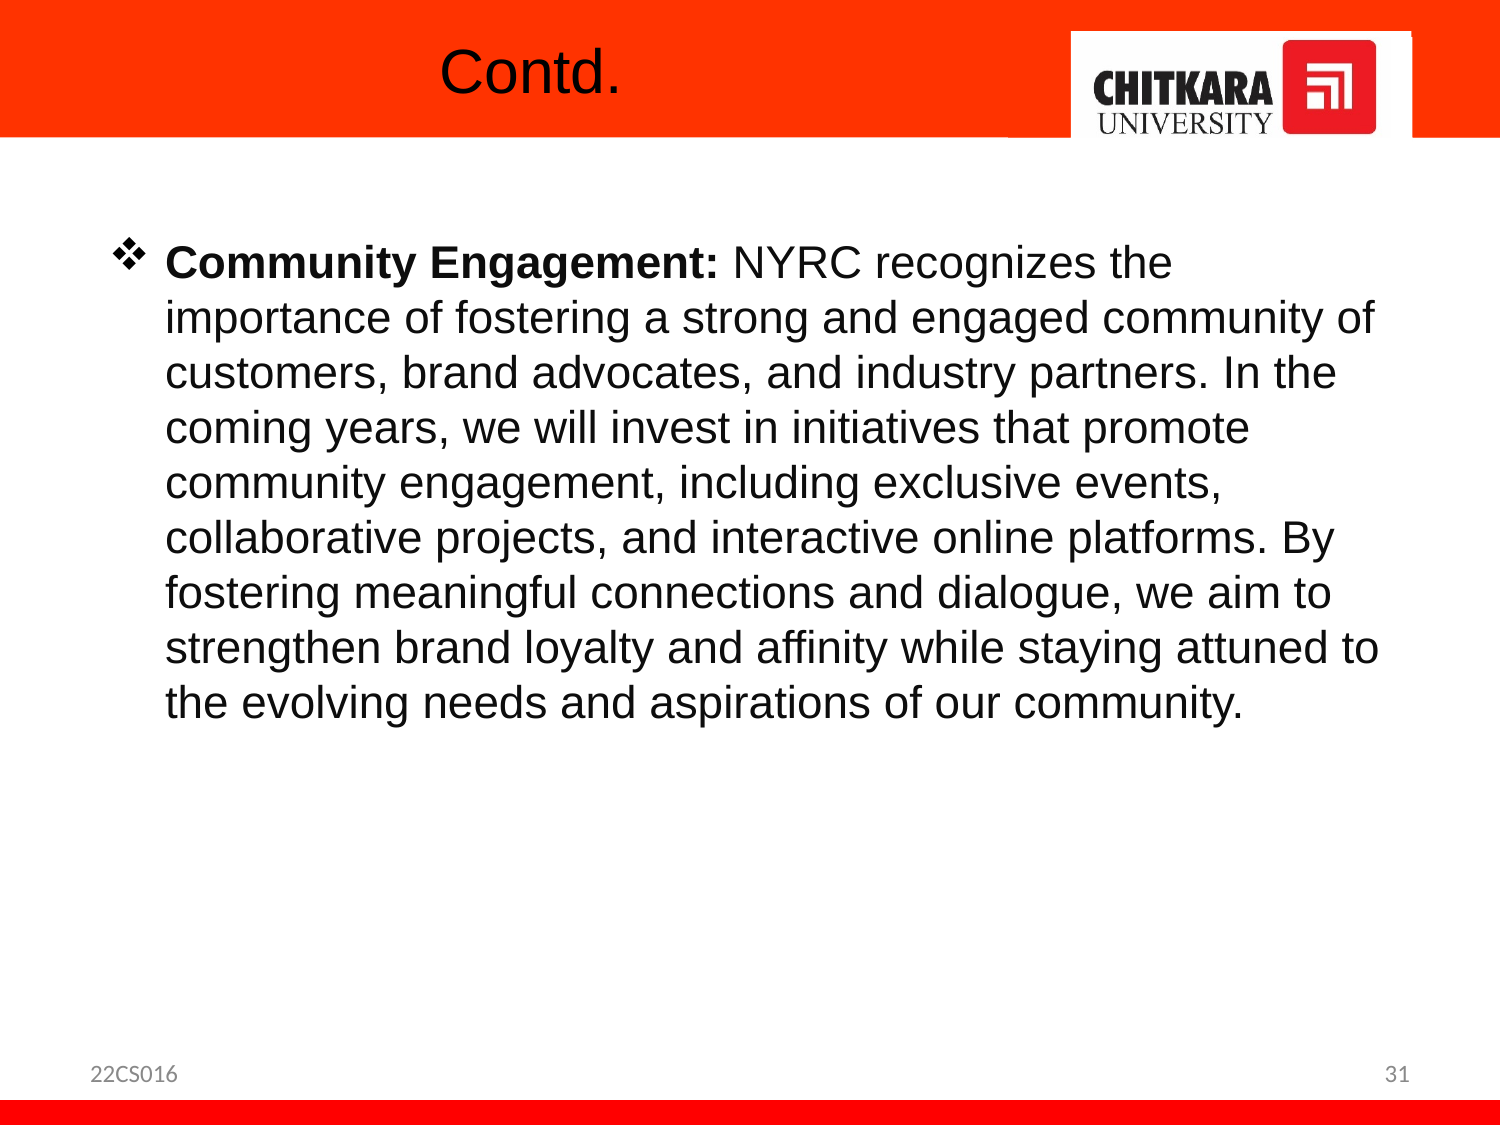

# Contd.
Community Engagement: NYRC recognizes the importance of fostering a strong and engaged community of customers, brand advocates, and industry partners. In the coming years, we will invest in initiatives that promote community engagement, including exclusive events, collaborative projects, and interactive online platforms. By fostering meaningful connections and dialogue, we aim to strengthen brand loyalty and affinity while staying attuned to the evolving needs and aspirations of our community.

22CS016
31